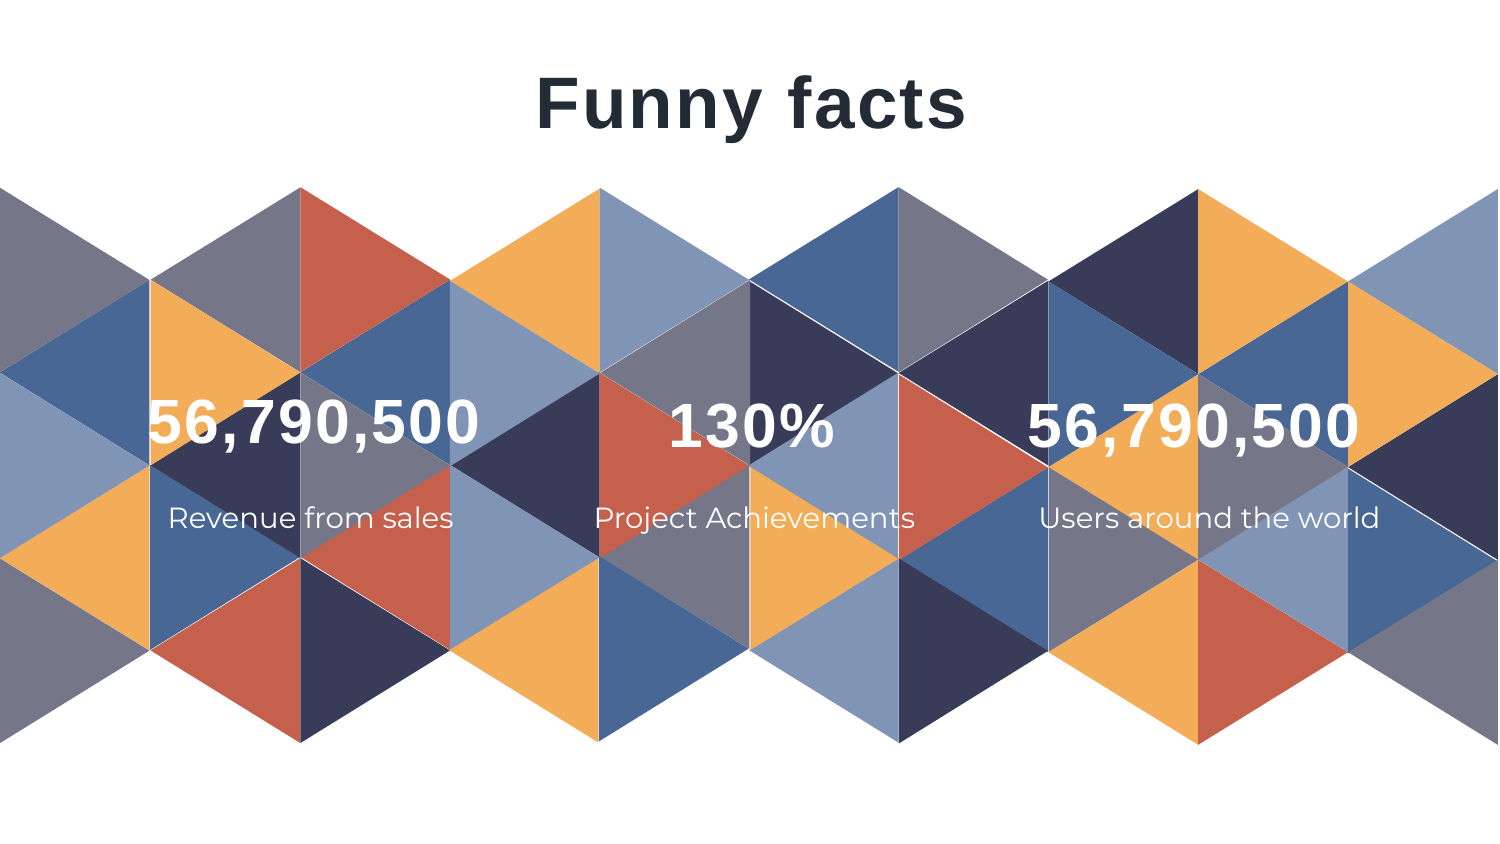

Funny facts

56,790,500
130%
56,790,500
Users around the world
Project Achievements
Revenue from sales